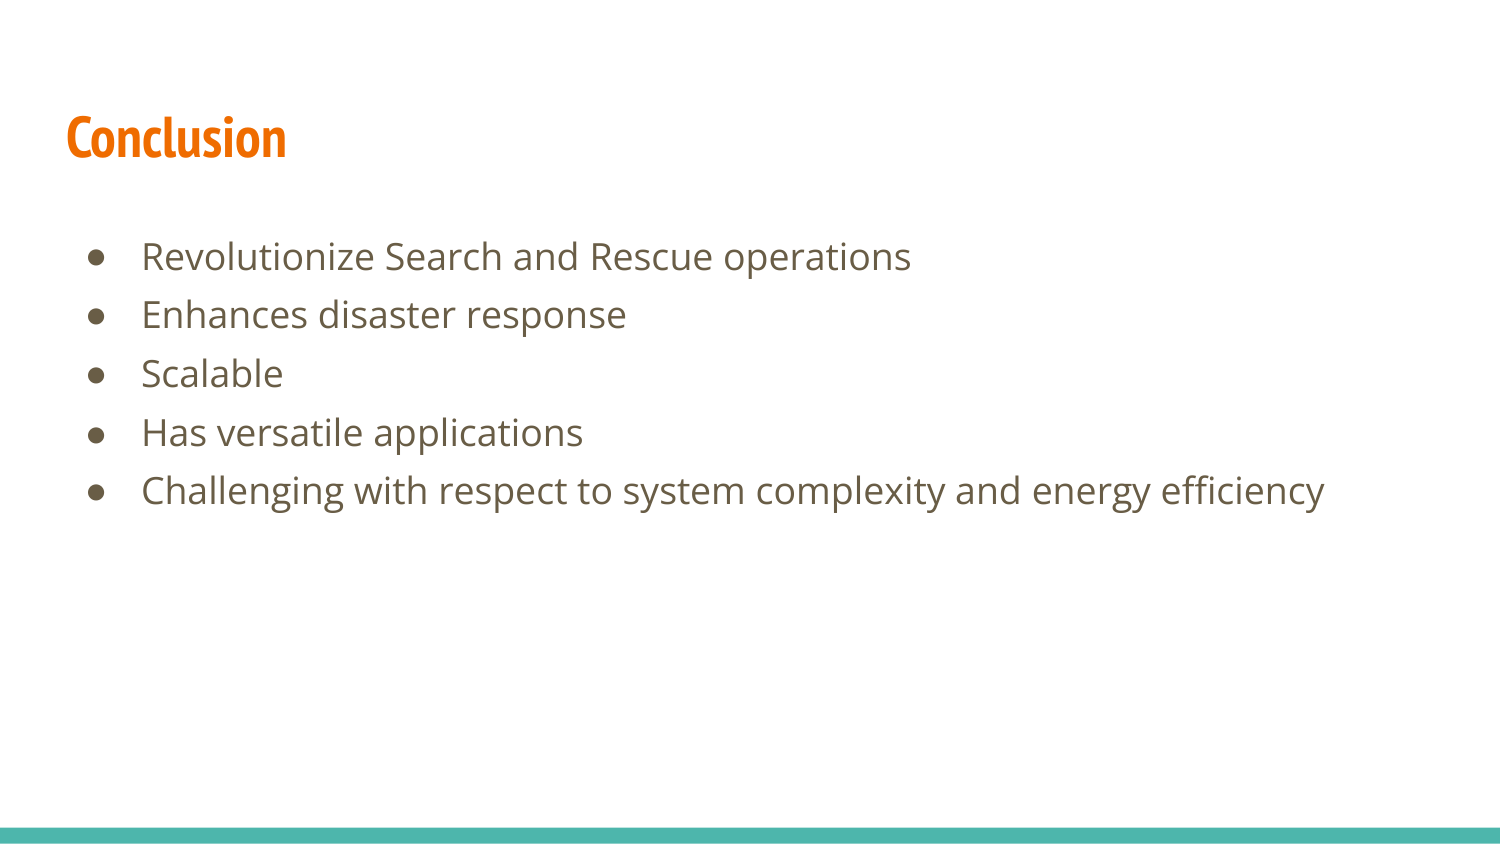

# Conclusion
Revolutionize Search and Rescue operations
Enhances disaster response
Scalable
Has versatile applications
Challenging with respect to system complexity and energy efficiency